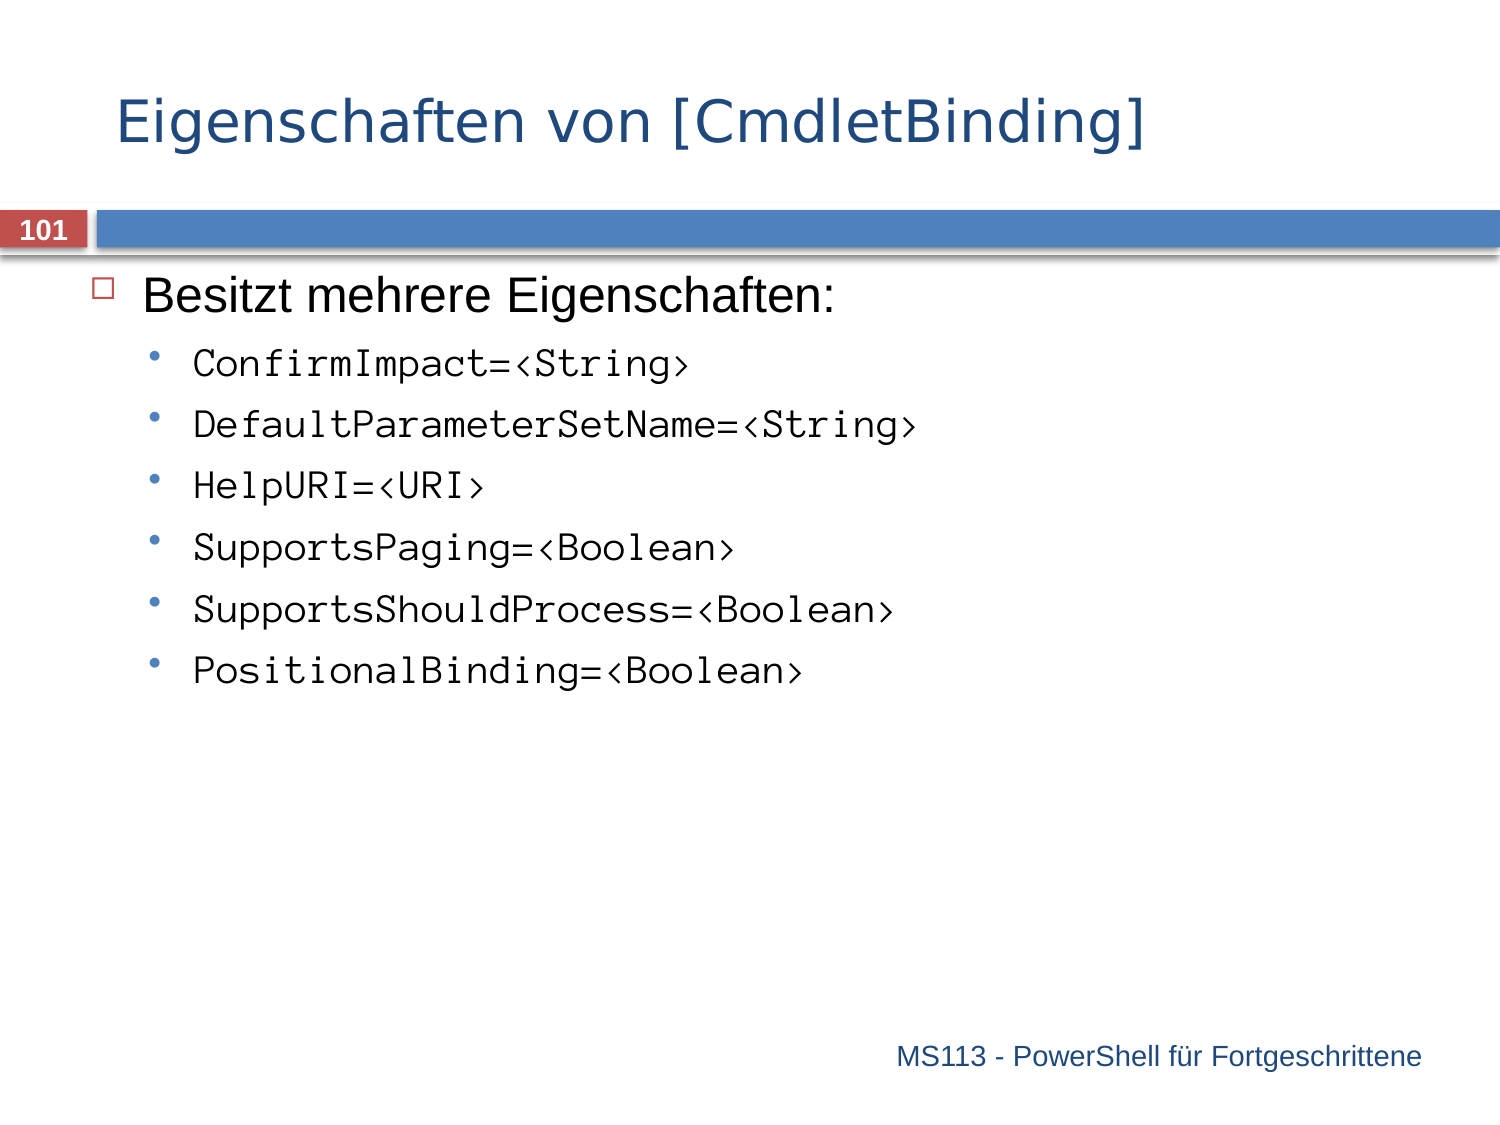

# Eigenschaften von [CmdletBinding]
101
Besitzt mehrere Eigenschaften:
ConfirmImpact=<String>
DefaultParameterSetName=<String>
HelpURI=<URI>
SupportsPaging=<Boolean>
SupportsShouldProcess=<Boolean>
PositionalBinding=<Boolean>
MS113 - PowerShell für Fortgeschrittene